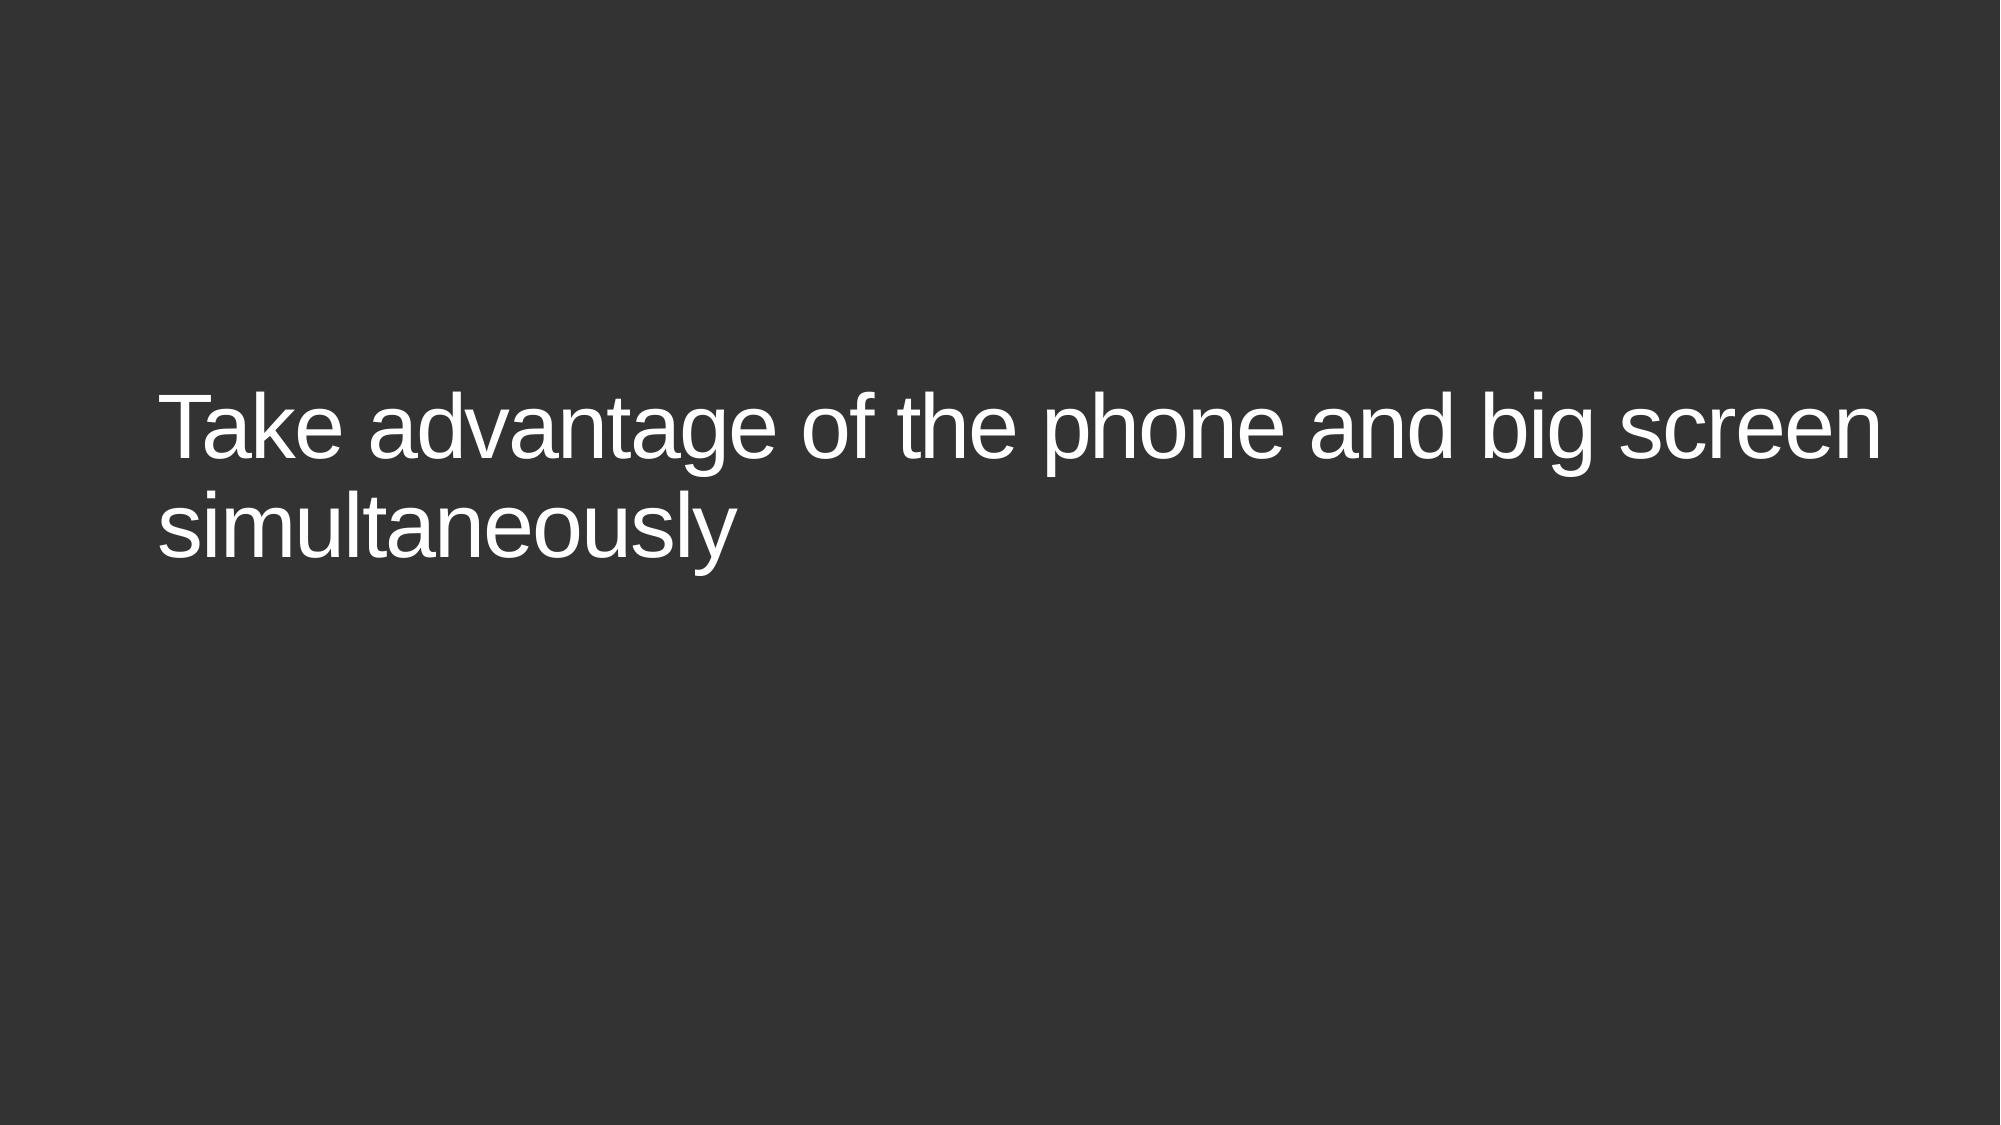

# Take advantage of the phone and big screen simultaneously